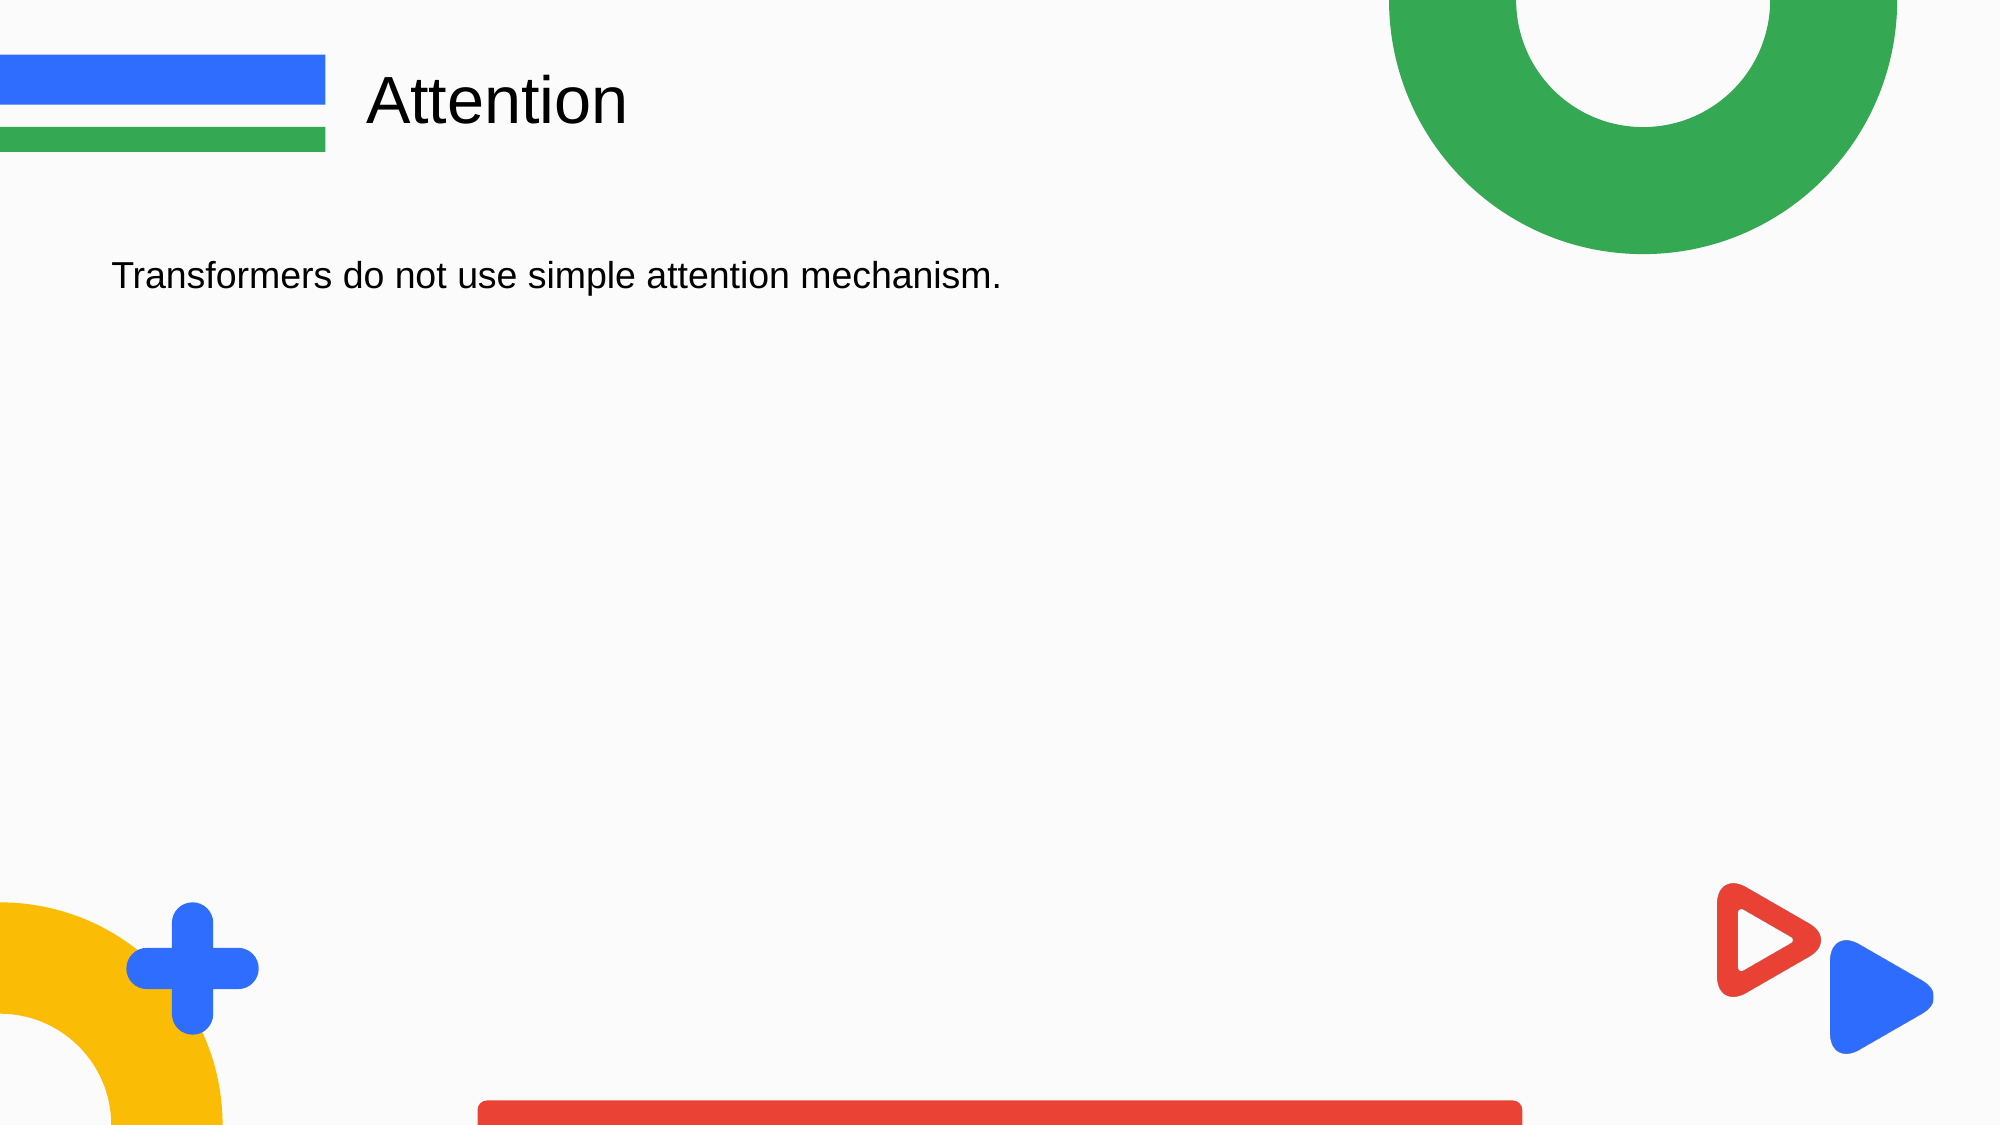

Attention
Transformers do not use simple attention mechanism.